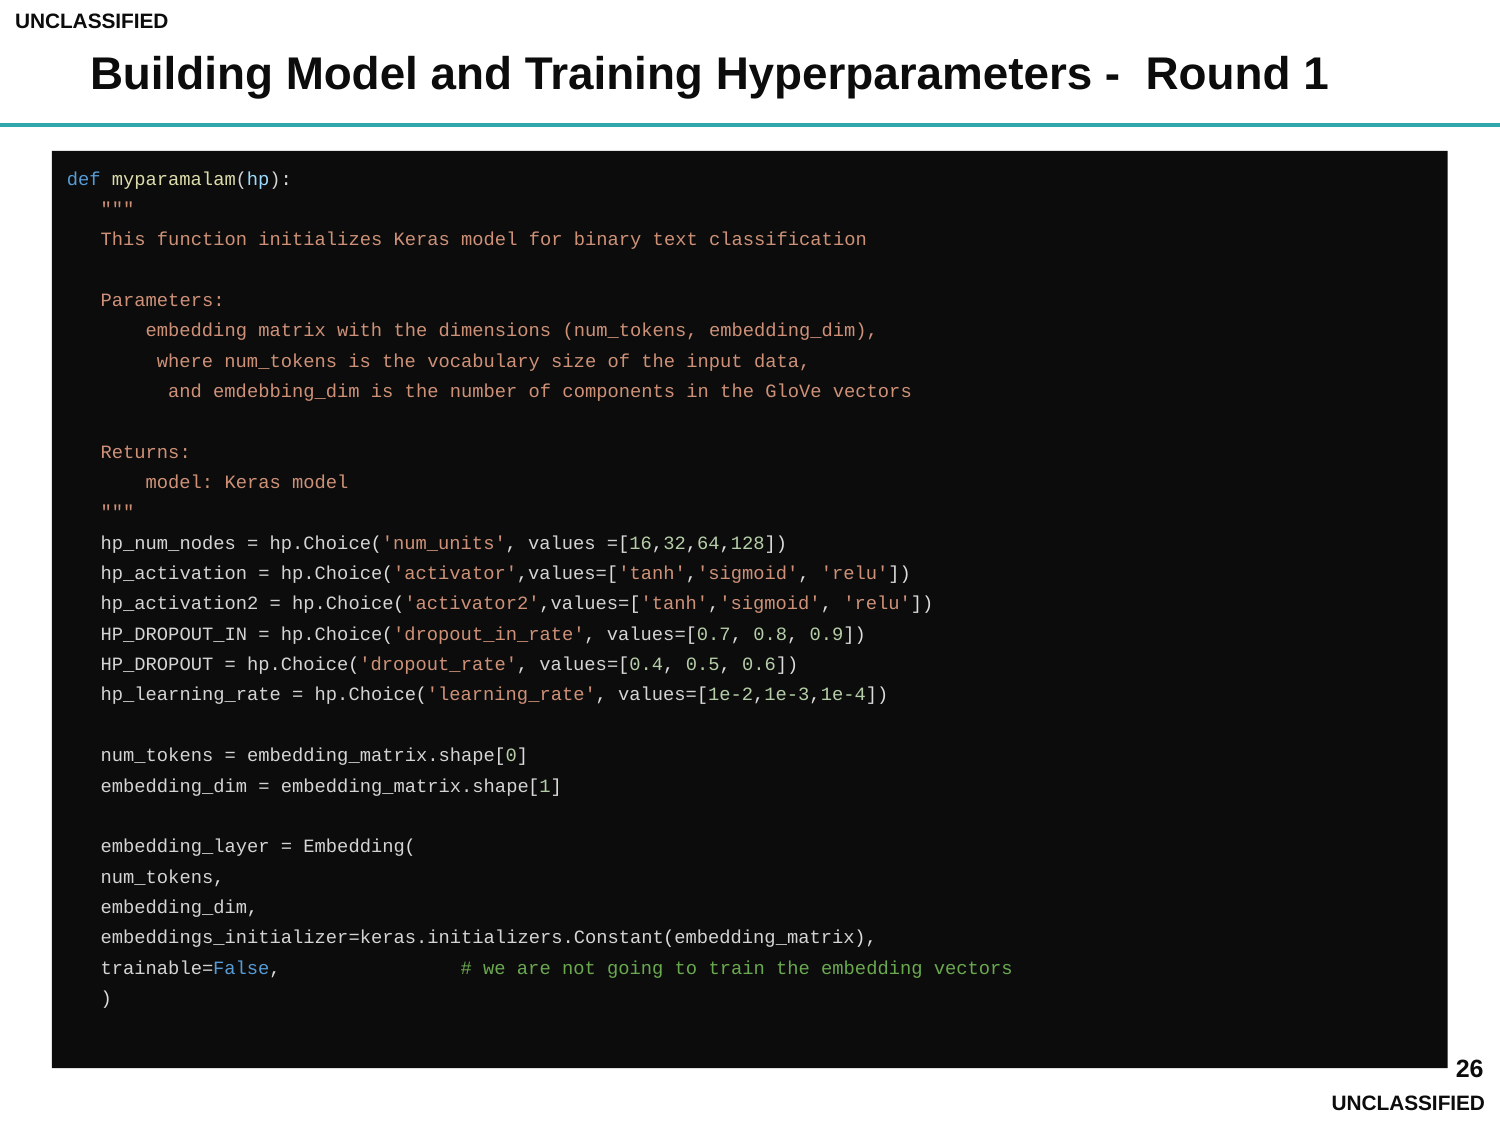

# Building Model and Training Hyperparameters -  Round 1
def myparamalam(hp):
   """
   This function initializes Keras model for binary text classification

   Parameters:
       embedding matrix with the dimensions (num_tokens, embedding_dim),
        where num_tokens is the vocabulary size of the input data,
         and emdebbing_dim is the number of components in the GloVe vectors

   Returns:
       model: Keras model
   """
   hp_num_nodes = hp.Choice('num_units', values =[16,32,64,128])
   hp_activation = hp.Choice('activator',values=['tanh','sigmoid', 'relu'])
   hp_activation2 = hp.Choice('activator2',values=['tanh','sigmoid', 'relu'])
   HP_DROPOUT_IN = hp.Choice('dropout_in_rate', values=[0.7, 0.8, 0.9])
   HP_DROPOUT = hp.Choice('dropout_rate', values=[0.4, 0.5, 0.6])
   hp_learning_rate = hp.Choice('learning_rate', values=[1e-2,1e-3,1e-4])

   num_tokens = embedding_matrix.shape[0]
   embedding_dim = embedding_matrix.shape[1]

   embedding_layer = Embedding(
   num_tokens,
   embedding_dim,
   embeddings_initializer=keras.initializers.Constant(embedding_matrix),
   trainable=False,                # we are not going to train the embedding vectors
   )